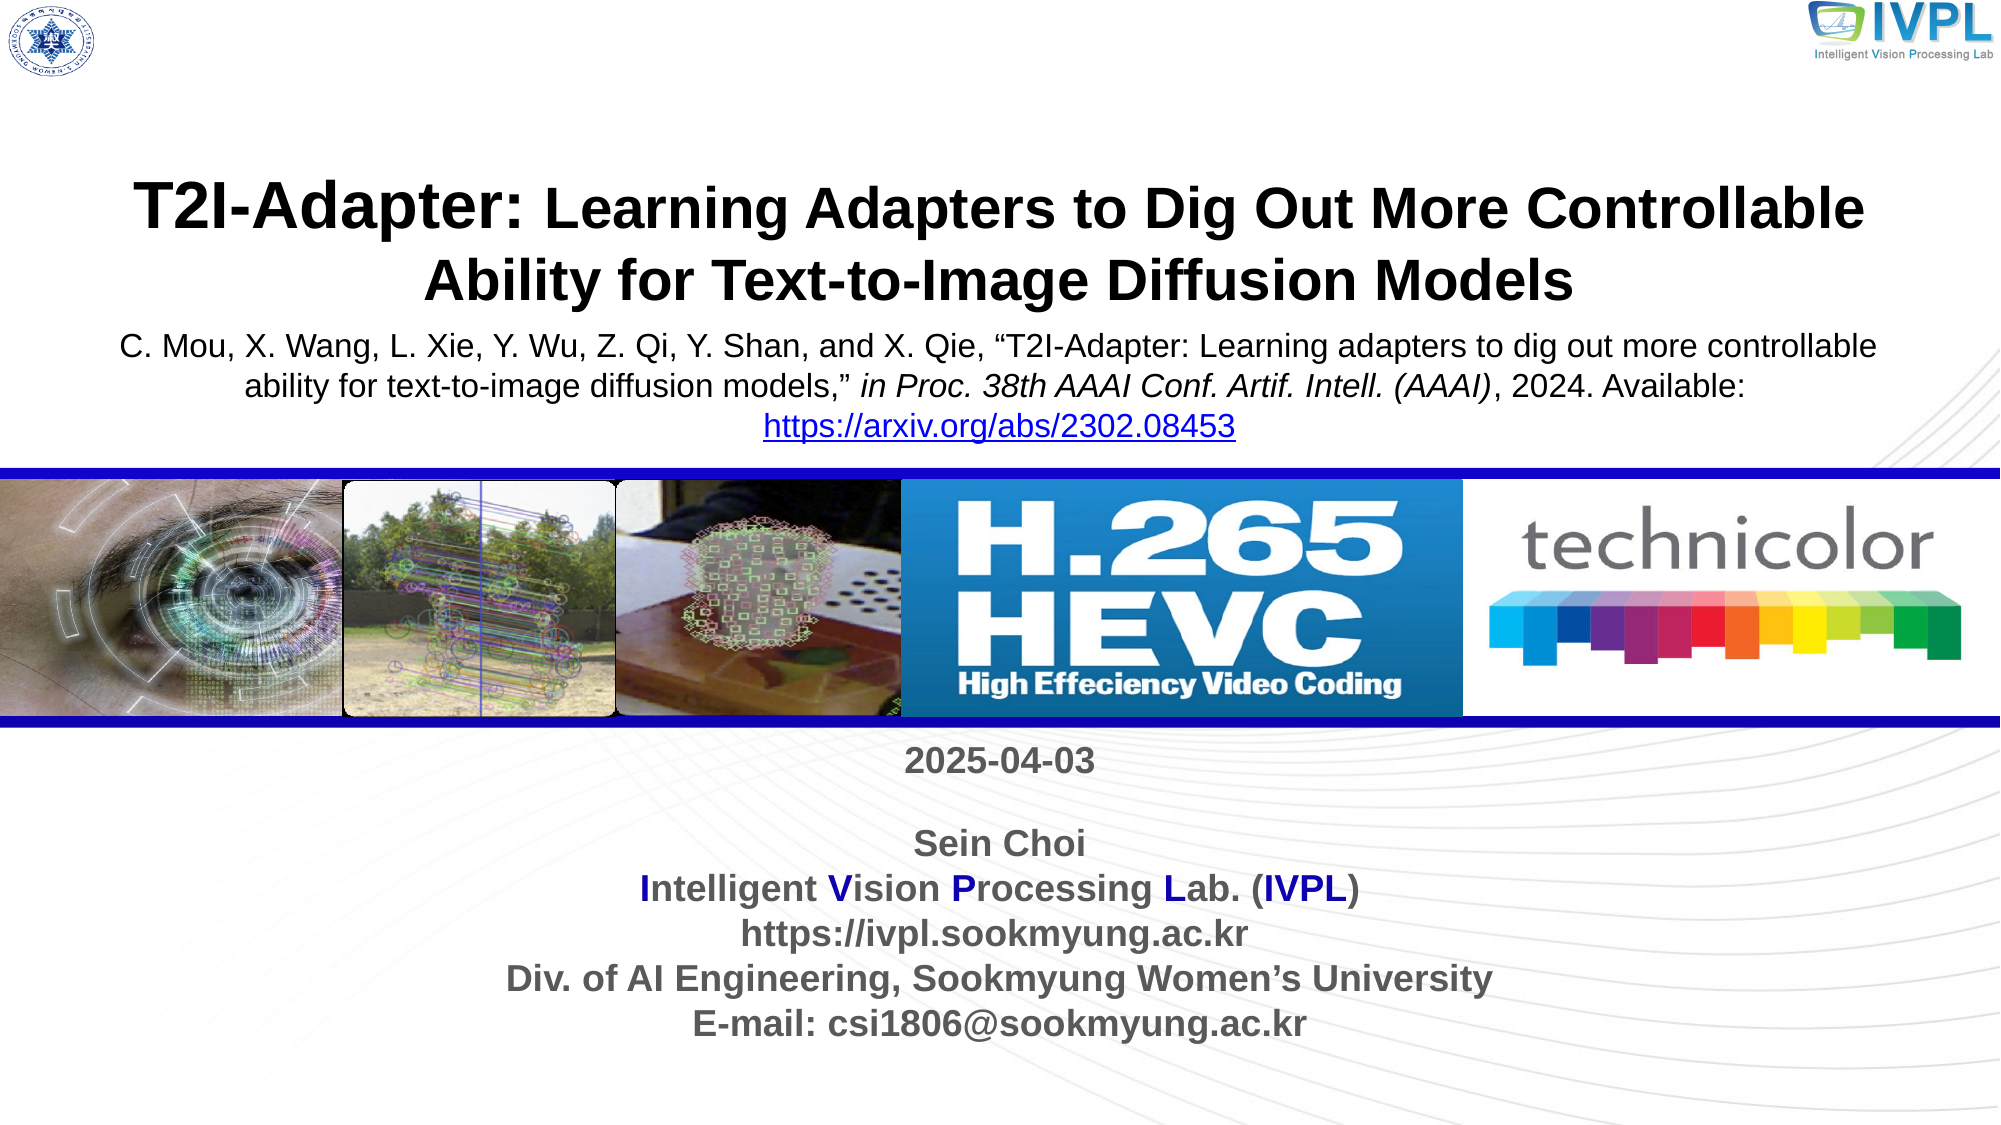

T2I-Adapter: Learning Adapters to Dig Out More Controllable Ability for Text-to-Image Diffusion Models
C. Mou, X. Wang, L. Xie, Y. Wu, Z. Qi, Y. Shan, and X. Qie, “T2I-Adapter: Learning adapters to dig out more controllable ability for text-to-image diffusion models,” in Proc. 38th AAAI Conf. Artif. Intell. (AAAI), 2024. Available: https://arxiv.org/abs/2302.08453
2025-04-03
Sein Choi
Intelligent Vision Processing Lab. (IVPL)
https://ivpl.sookmyung.ac.kr
Div. of AI Engineering, Sookmyung Women’s University
E-mail: csi1806@sookmyung.ac.kr